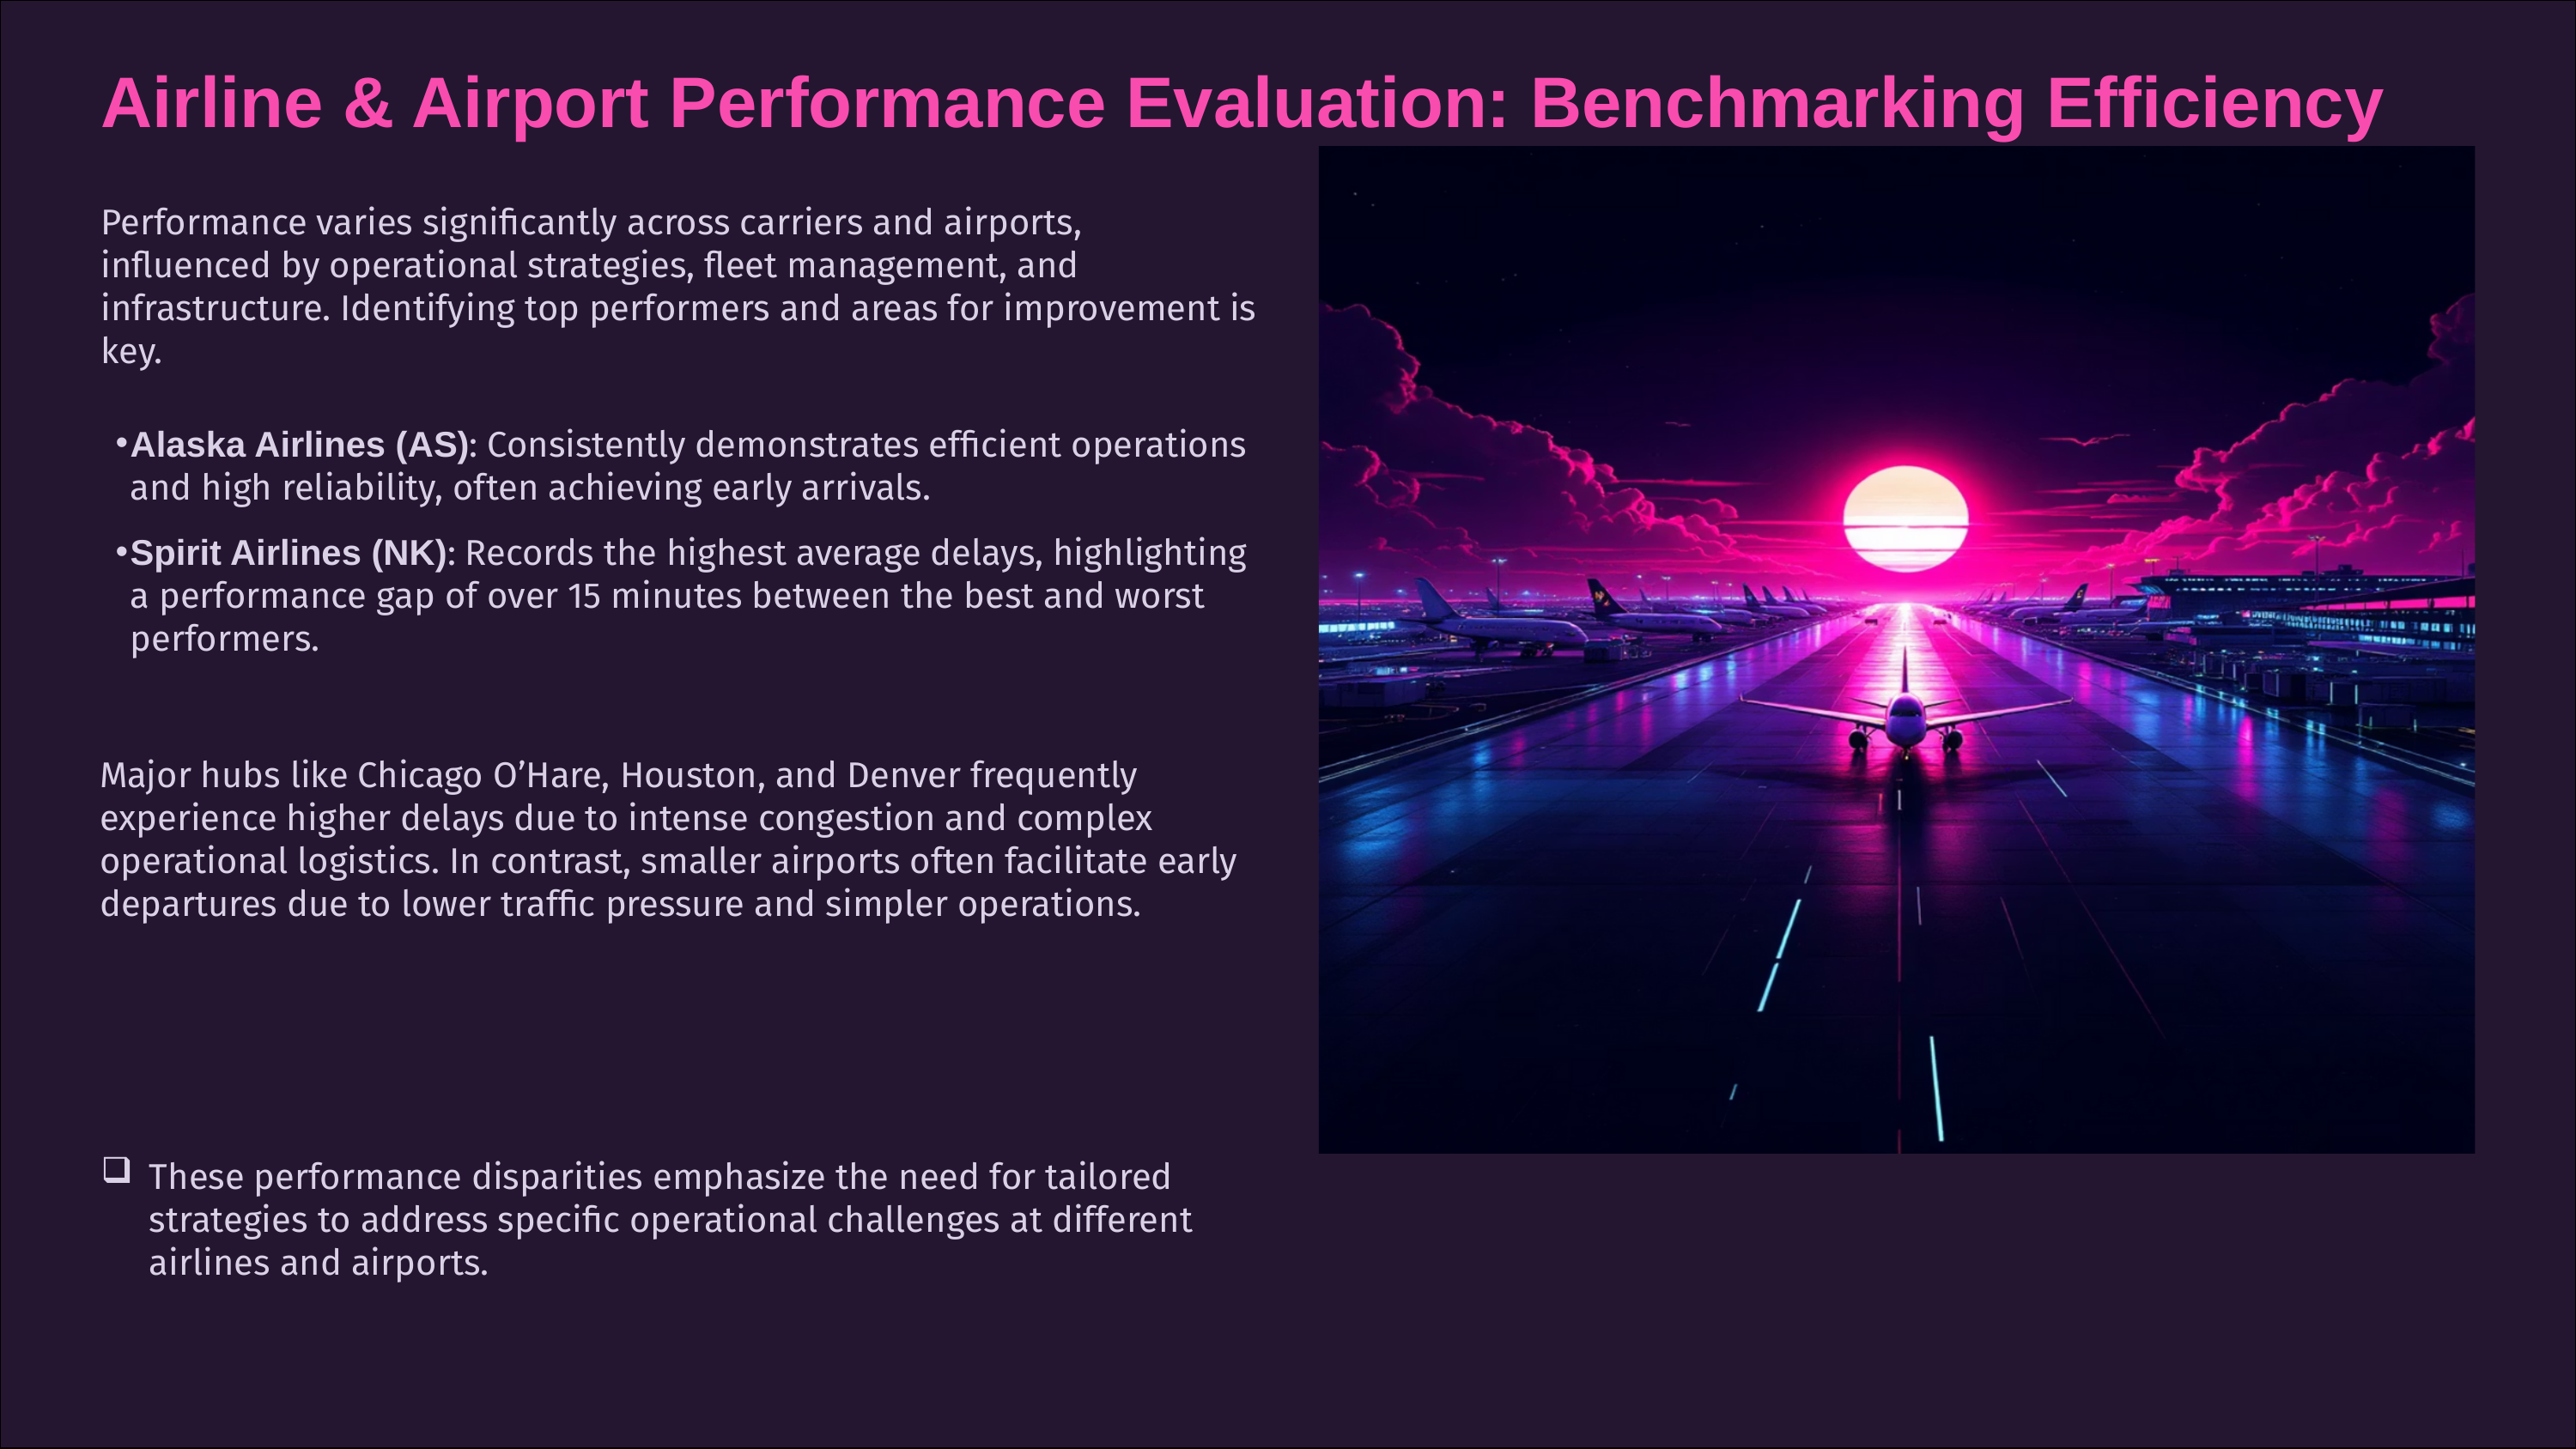

Airline & Airport Performance Evaluation: Benchmarking Efficiency

Performance varies significantly across carriers and airports, influenced by operational strategies, fleet management, and infrastructure. Identifying top performers and areas for improvement is key.
Alaska Airlines (AS): Consistently demonstrates efficient operations and high reliability, often achieving early arrivals.
Spirit Airlines (NK): Records the highest average delays, highlighting a performance gap of over 15 minutes between the best and worst performers.
Major hubs like Chicago O’Hare, Houston, and Denver frequently experience higher delays due to intense congestion and complex operational logistics. In contrast, smaller airports often facilitate early departures due to lower traffic pressure and simpler operations.
These performance disparities emphasize the need for tailored strategies to address specific operational challenges at different airlines and airports.